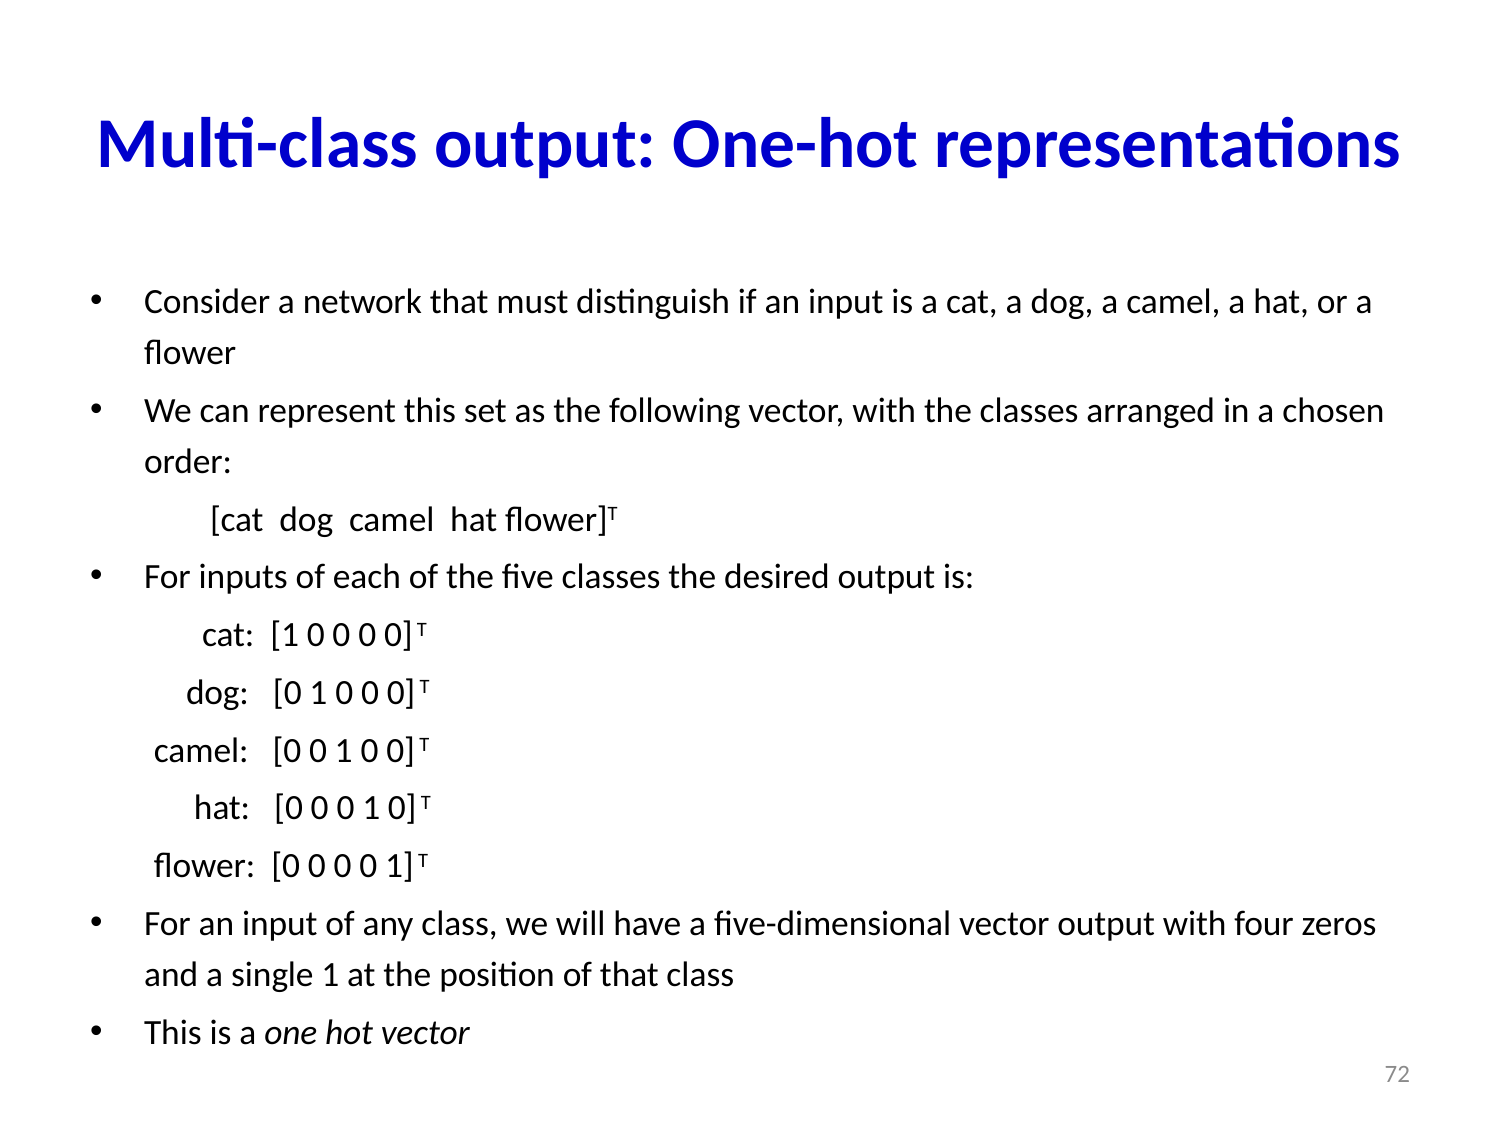

# Multi-class output: One-hot representations
Consider a network that must distinguish if an input is a cat, a dog, a camel, a hat, or a flower
We can represent this set as the following vector, with the classes arranged in a chosen order:
               [cat  dog  camel  hat flower]T
For inputs of each of the five classes the desired output is:
              cat:  [1 0 0 0 0] T
            dog:   [0 1 0 0 0] T
        camel:   [0 0 1 0 0] T
             hat:   [0 0 0 1 0] T
        flower:  [0 0 0 0 1] T
For an input of any class, we will have a five-dimensional vector output with four zeros and a single 1 at the position of that class
This is a one hot vector
72